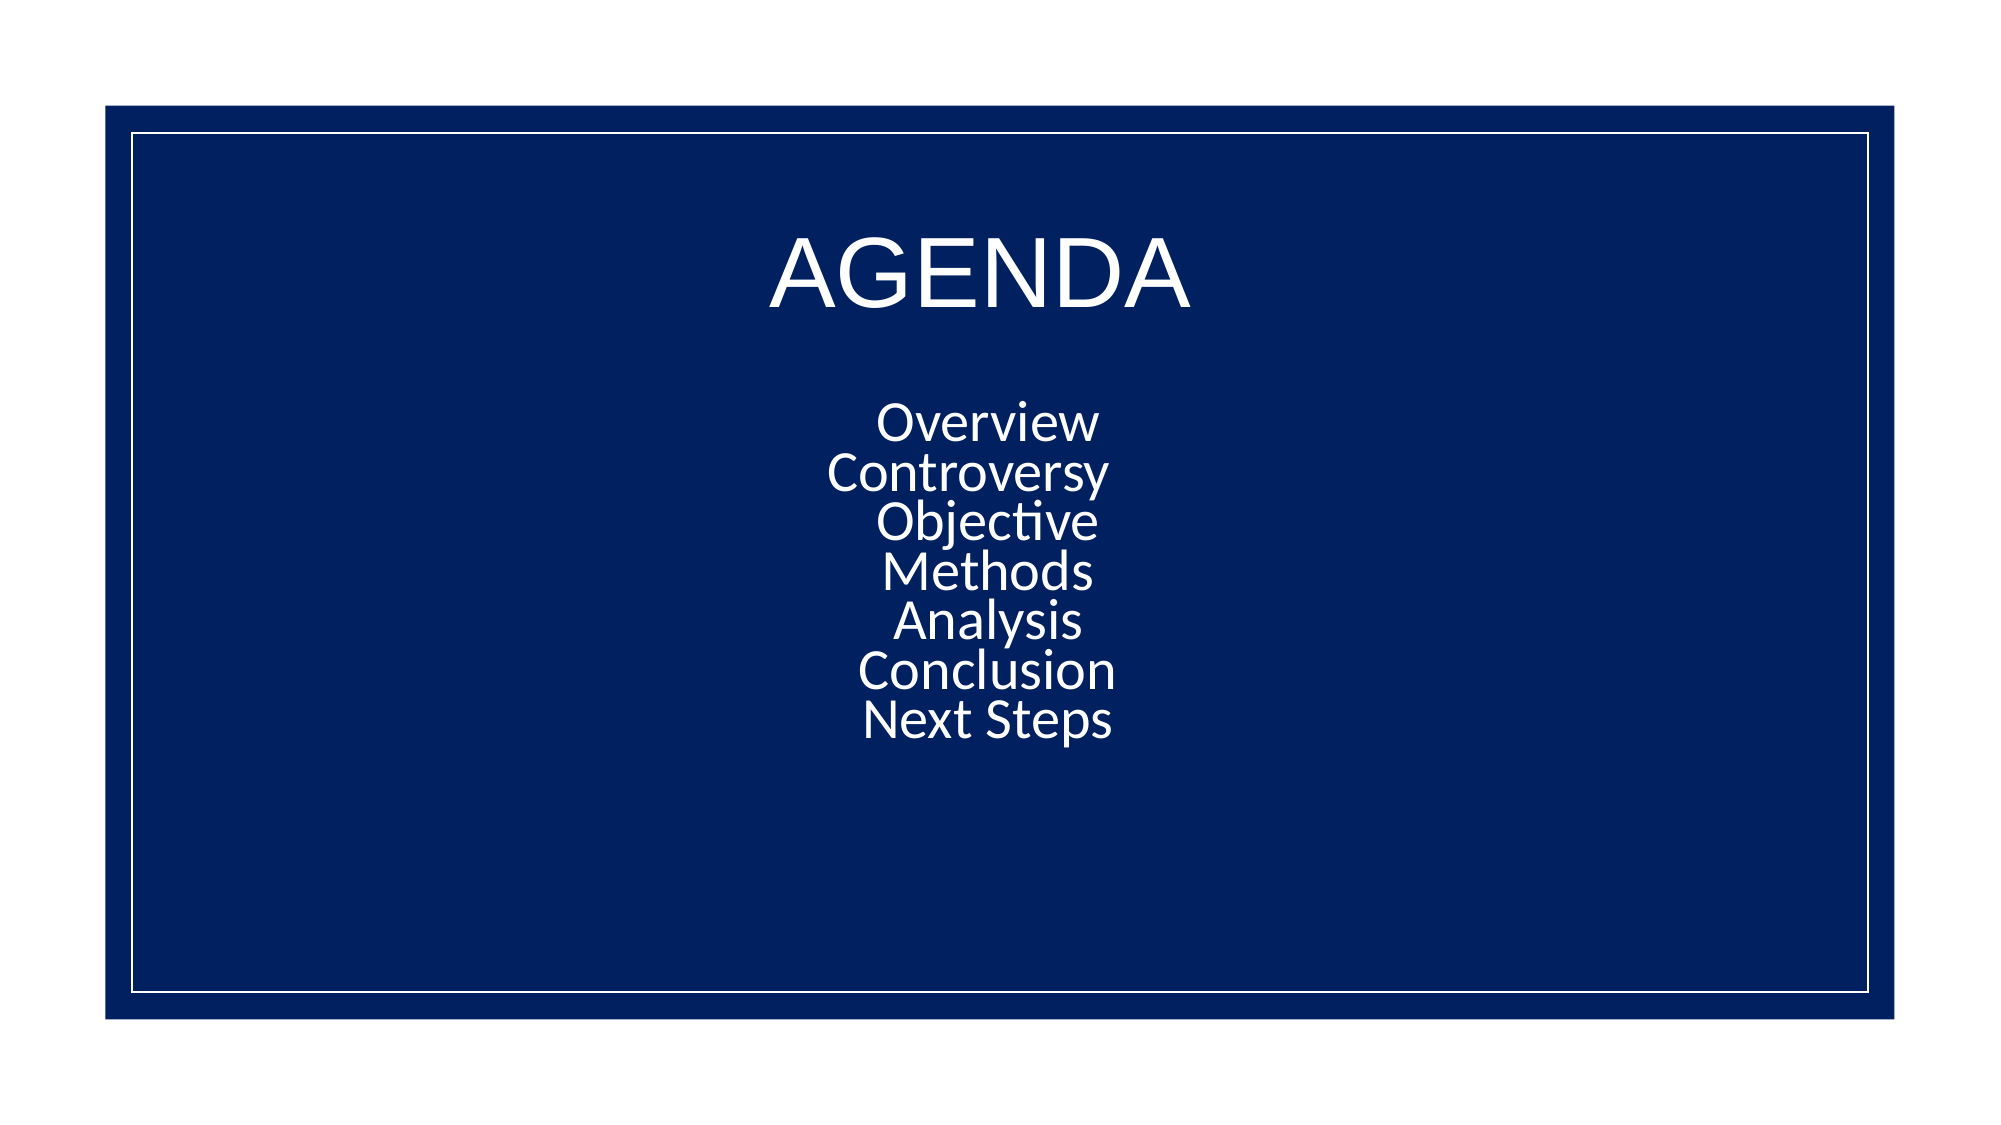

AGENDA
Overview
ControversyOObjective
Methods
Analysis
Conclusion
Next Steps